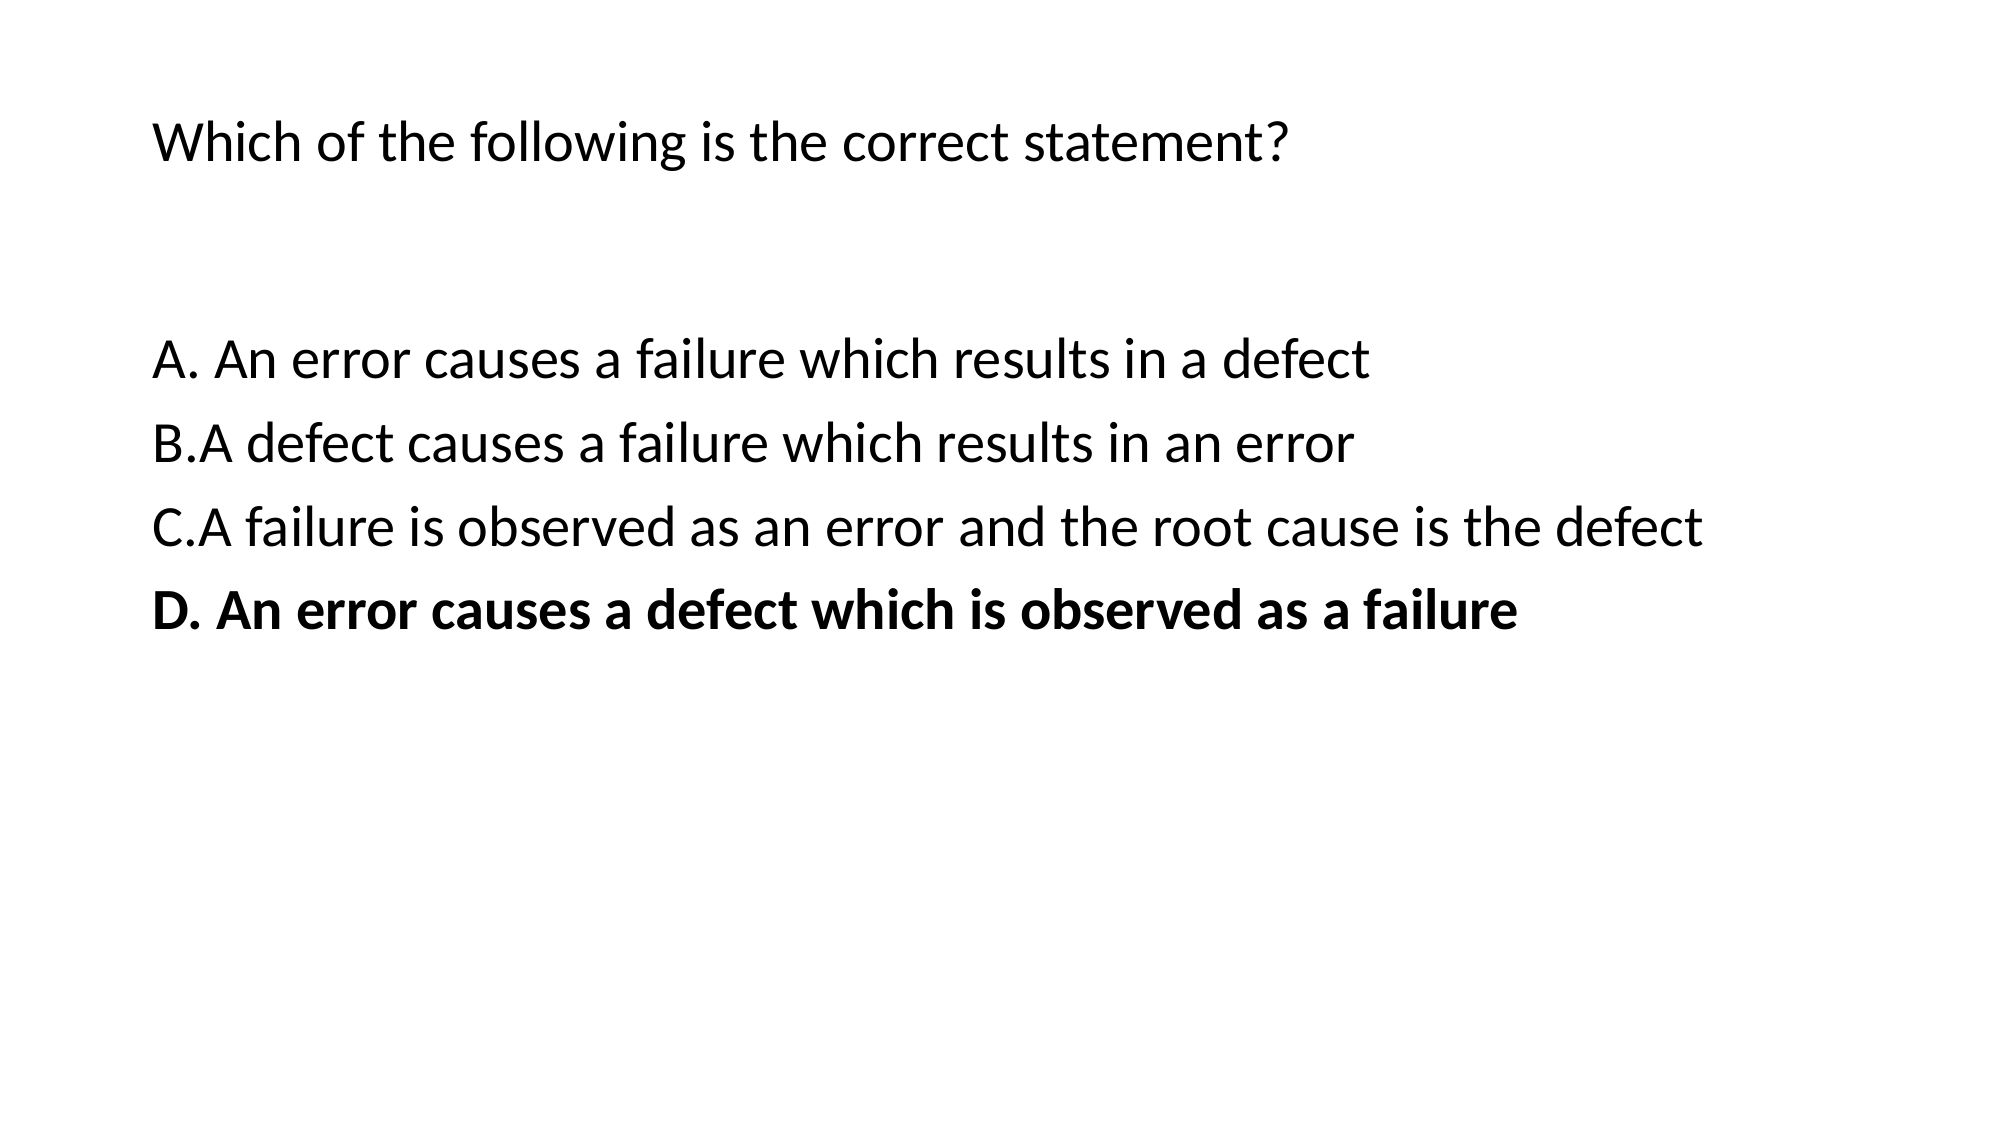

Which of the following is the correct statement?
A. An error causes a failure which results in a defect
B.A defect causes a failure which results in an error
C.A failure is observed as an error and the root cause is the defect
D. An error causes a defect which is observed as a failure